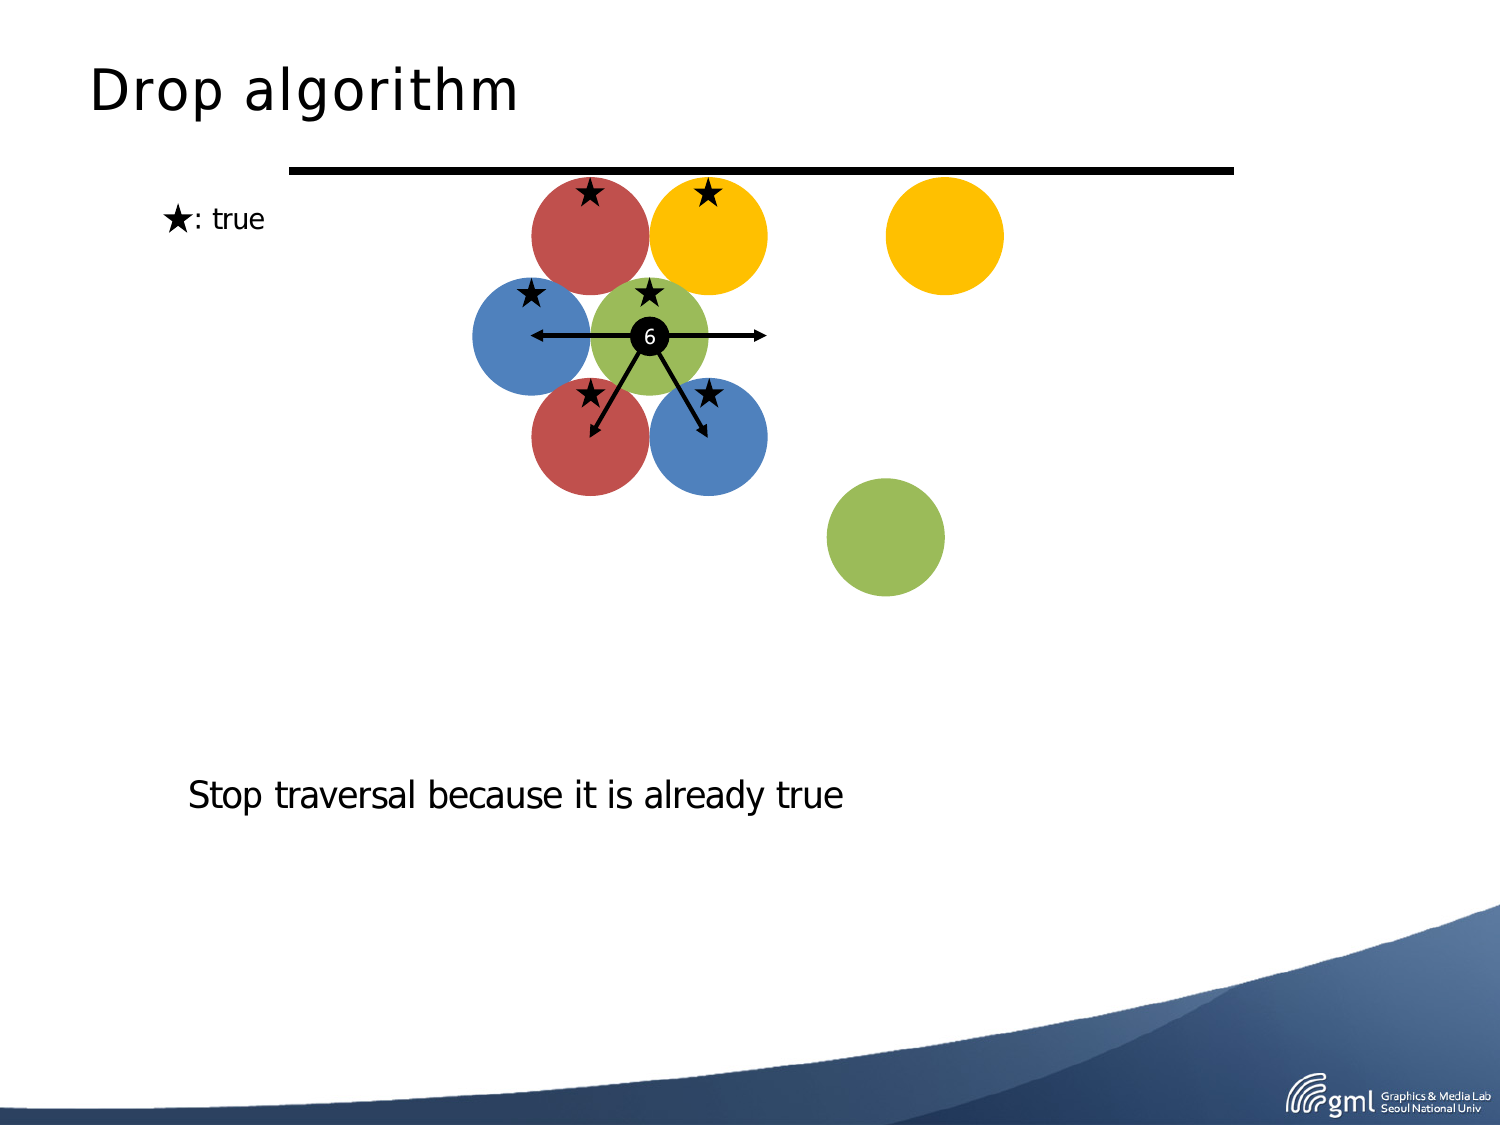

# Drop algorithm

: true

6

Stop traversal because it is already true